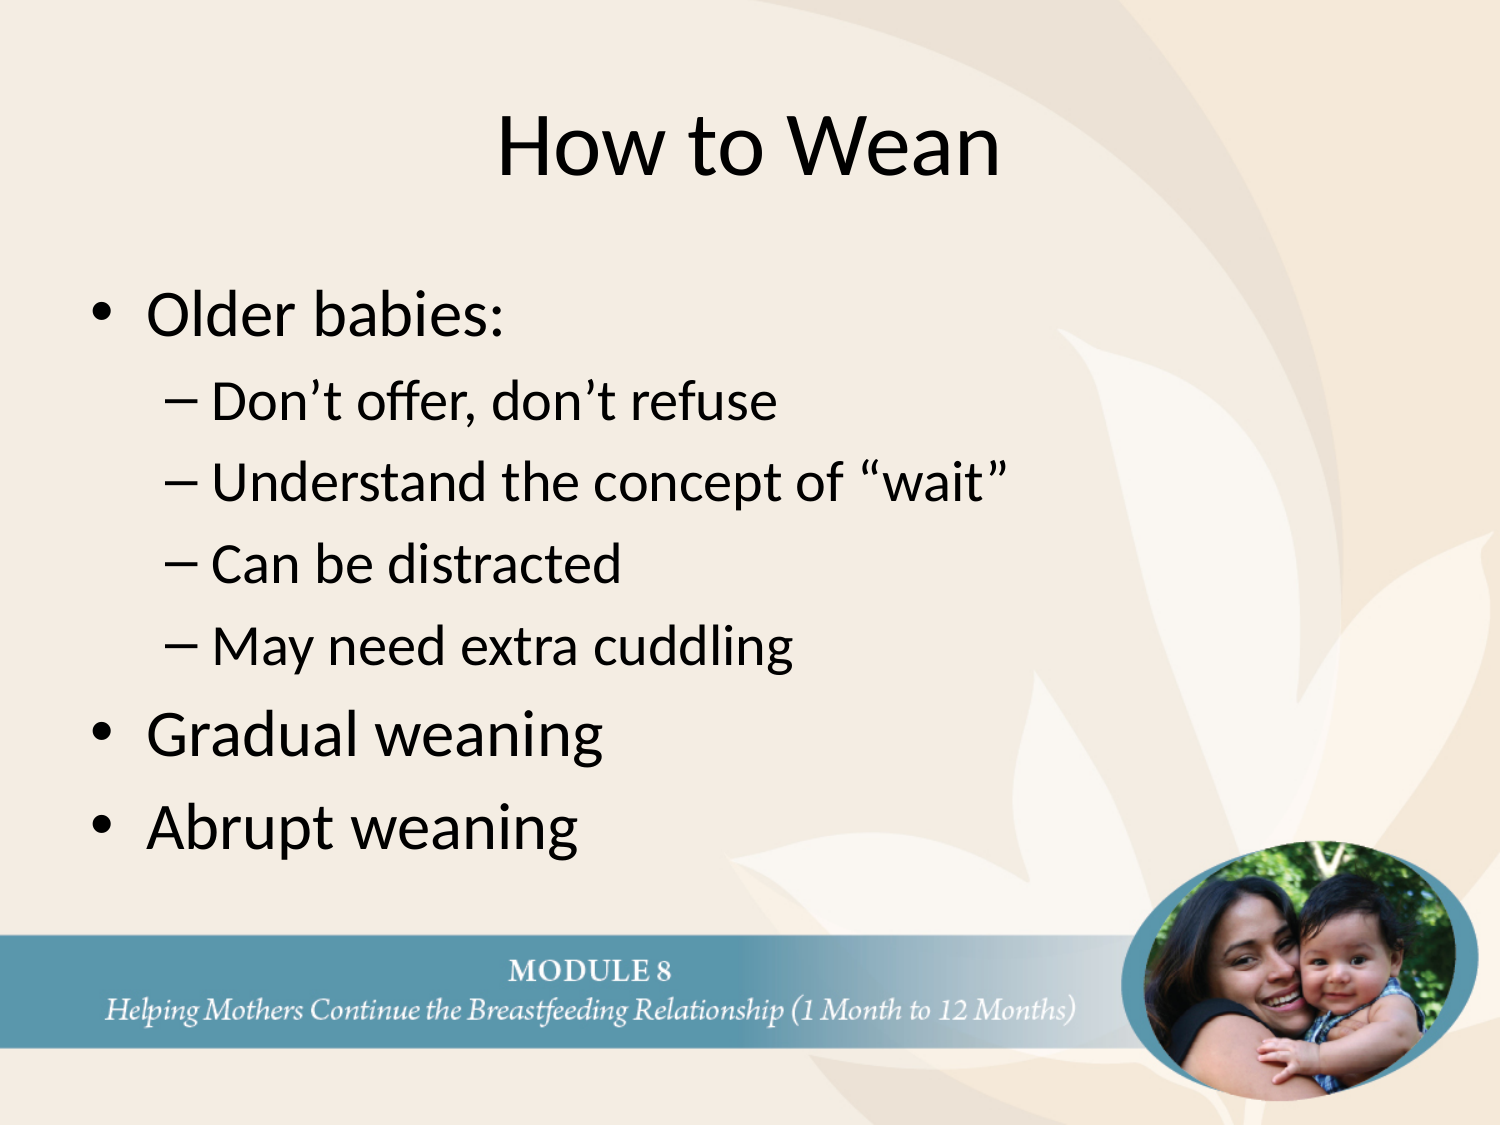

# How to Wean
Older babies:
Don’t offer, don’t refuse
Understand the concept of “wait”
Can be distracted
May need extra cuddling
Gradual weaning
Abrupt weaning